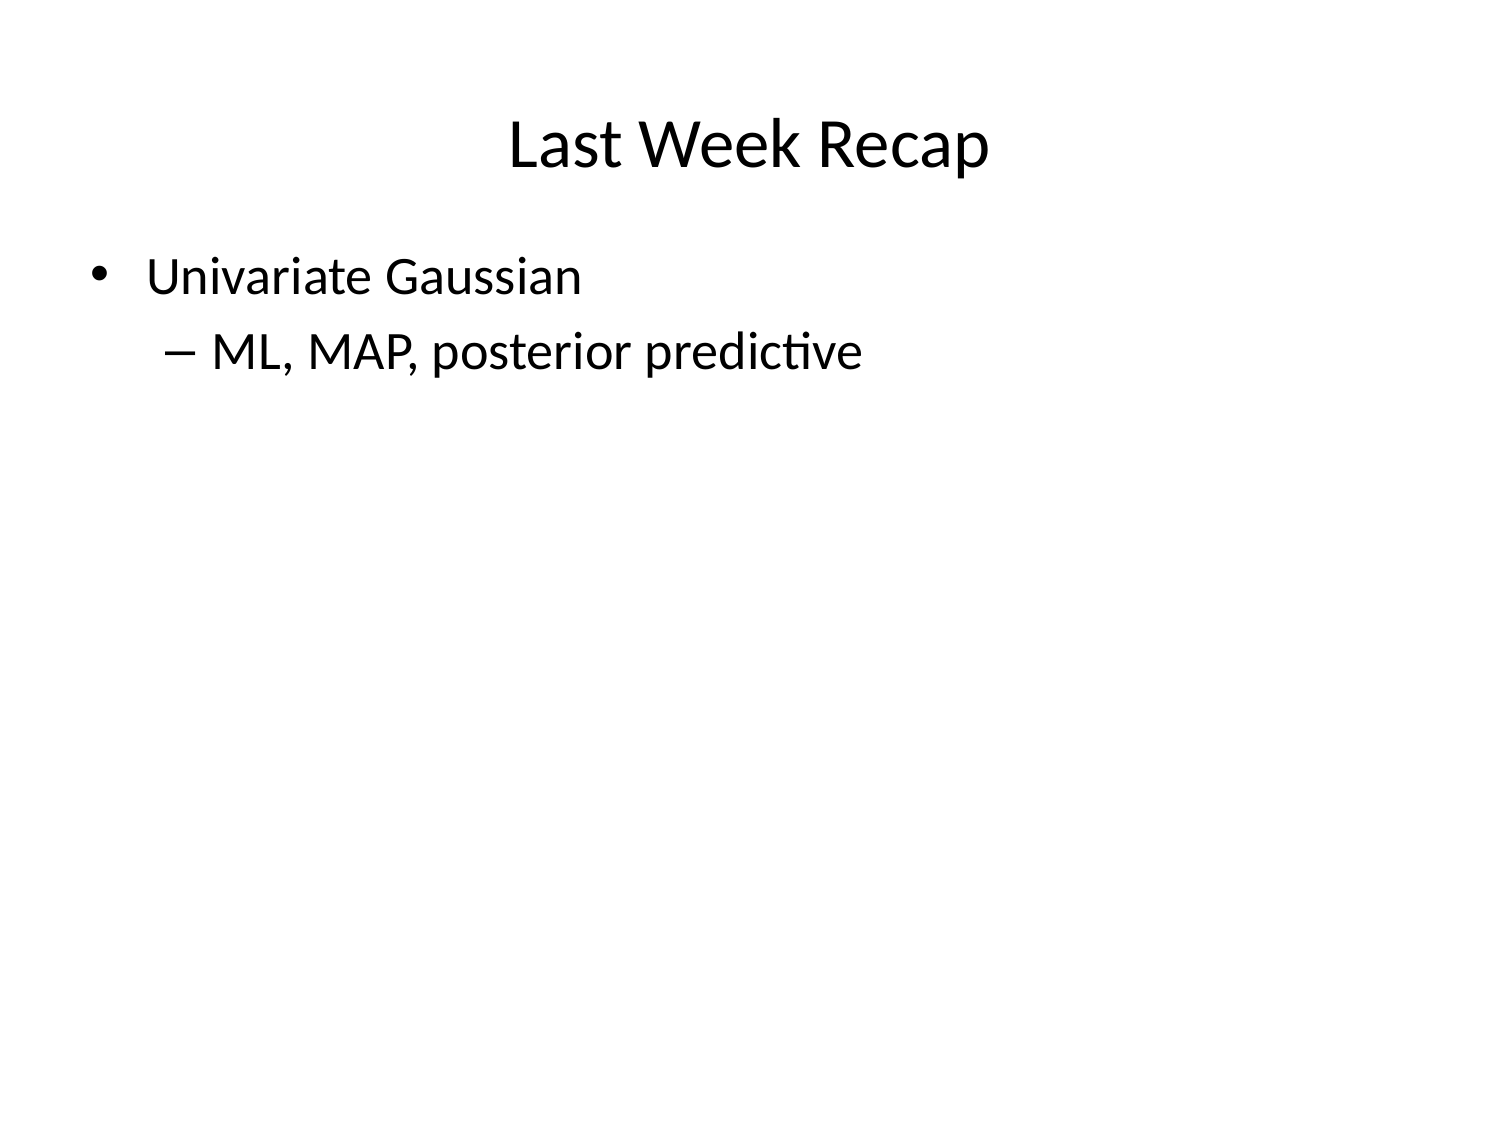

# Last Week Recap
Univariate Gaussian
ML, MAP, posterior predictive